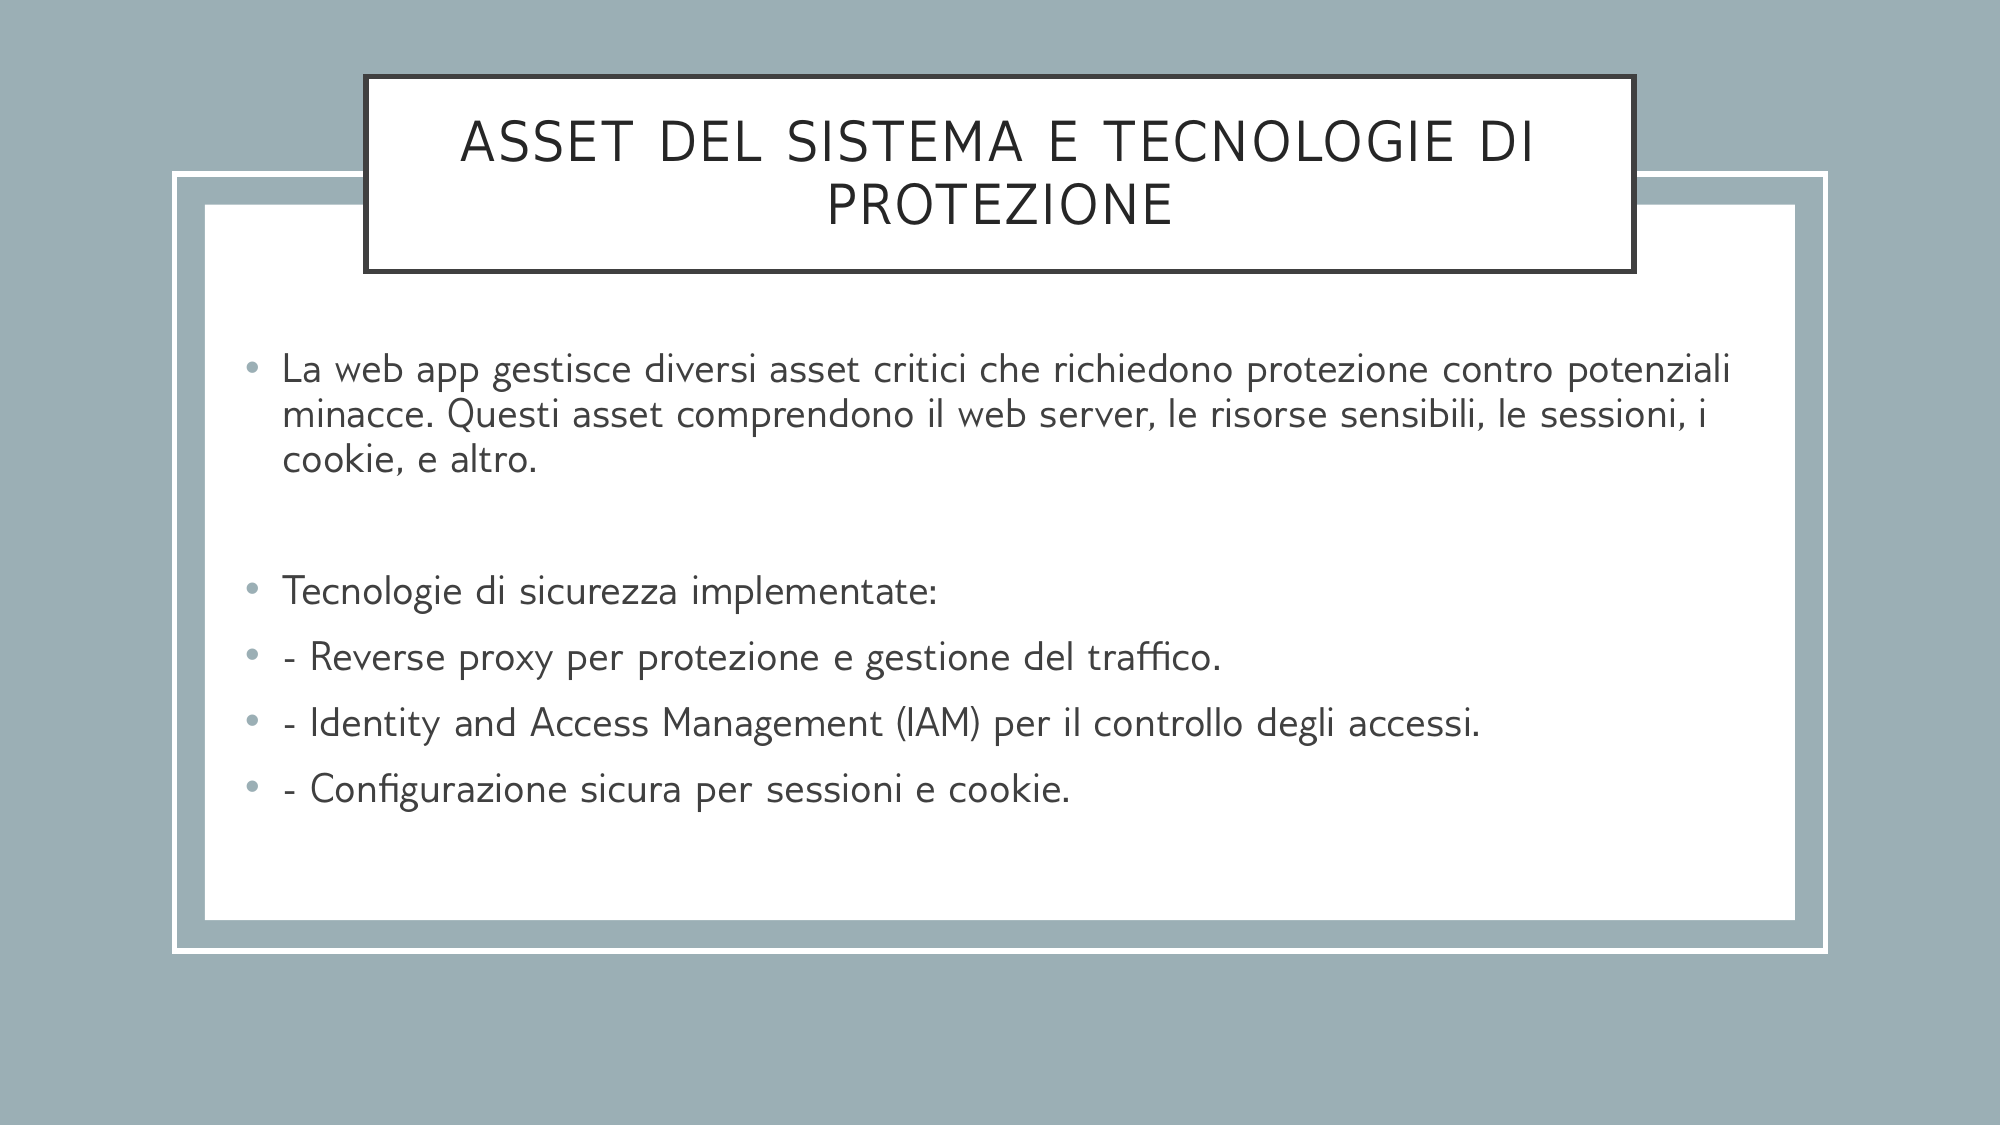

# Asset del Sistema e Tecnologie di Protezione

La web app gestisce diversi asset critici che richiedono protezione contro potenziali minacce. Questi asset comprendono il web server, le risorse sensibili, le sessioni, i cookie, e altro.

Tecnologie di sicurezza implementate:
- Reverse proxy per protezione e gestione del traffico.
- Identity and Access Management (IAM) per il controllo degli accessi.
- Configurazione sicura per sessioni e cookie.